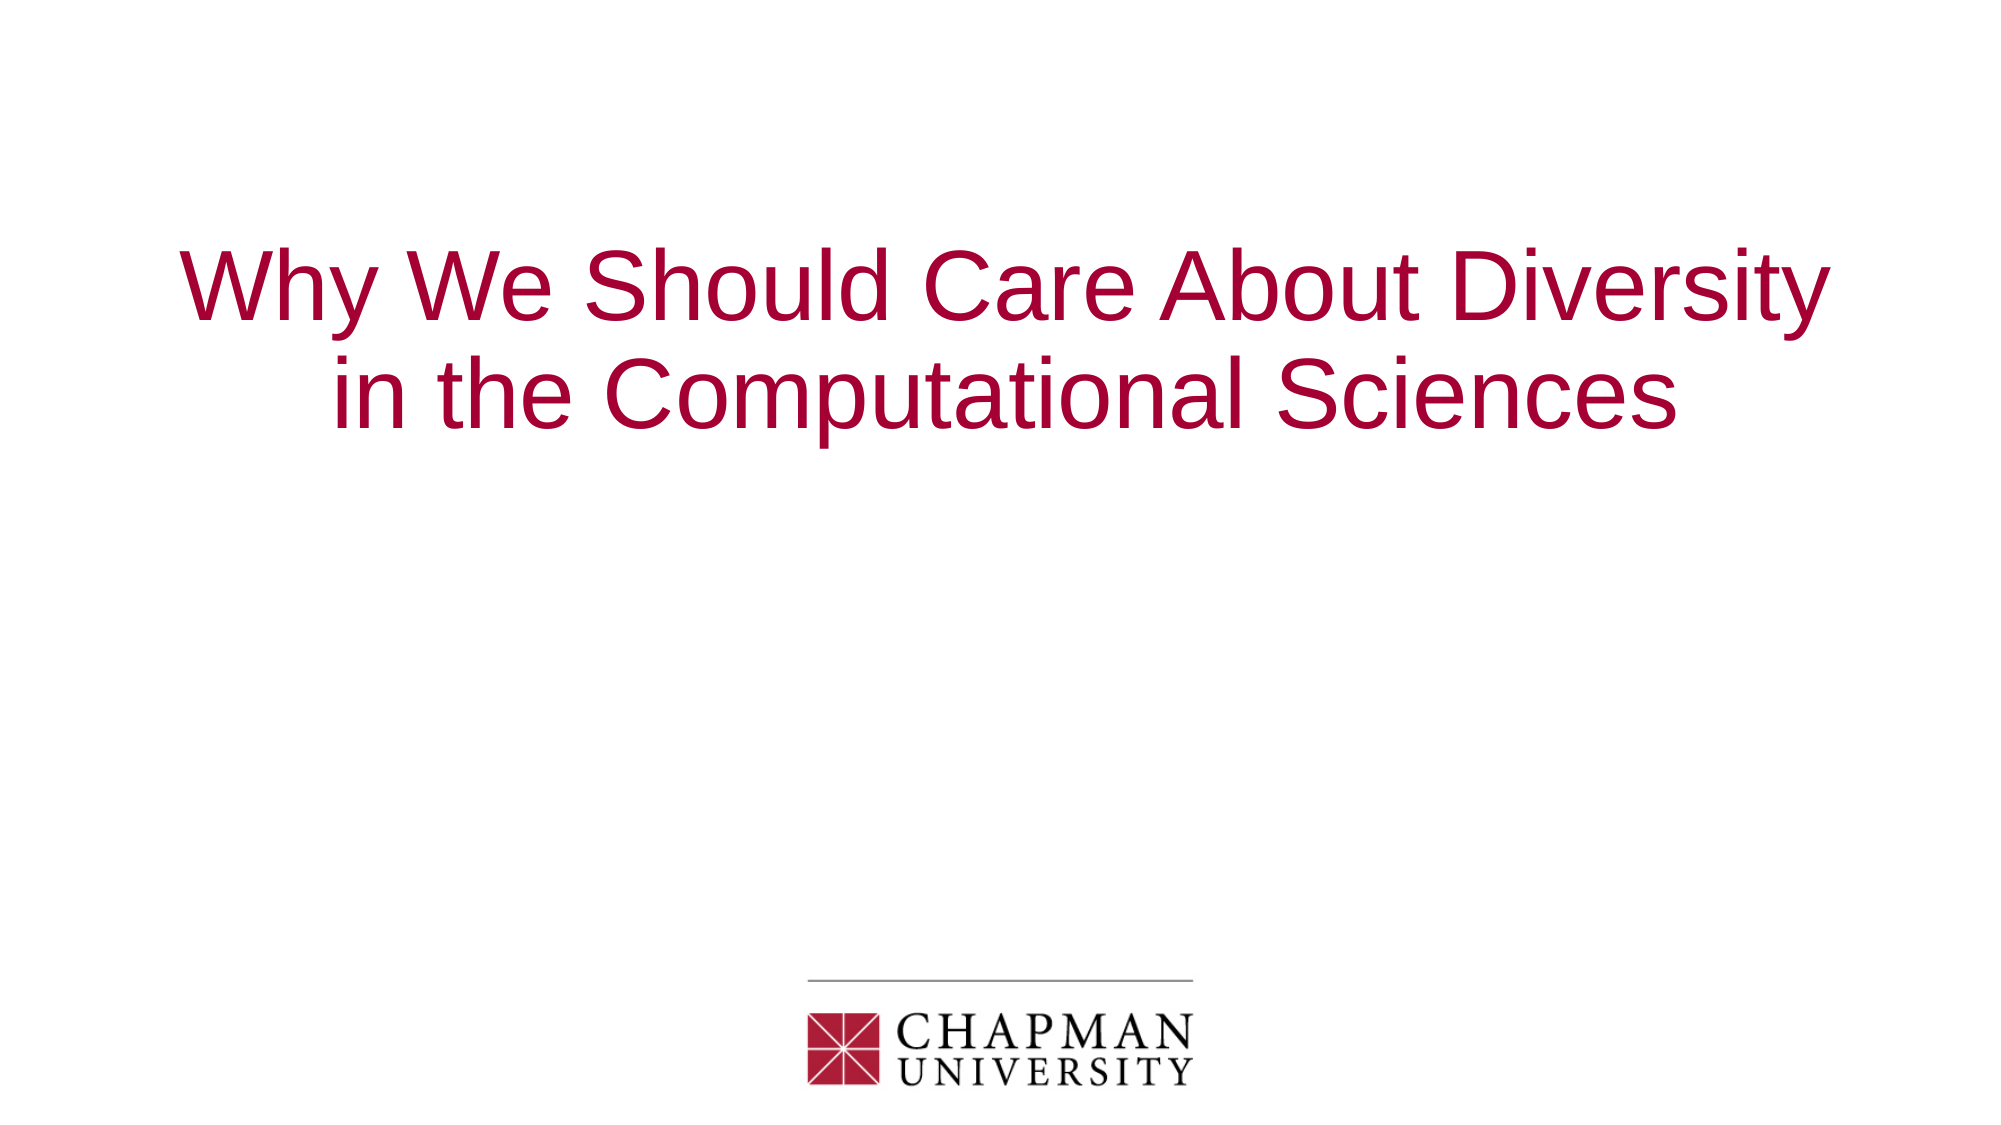

# Why We Should Care About Diversity in the Computational Sciences